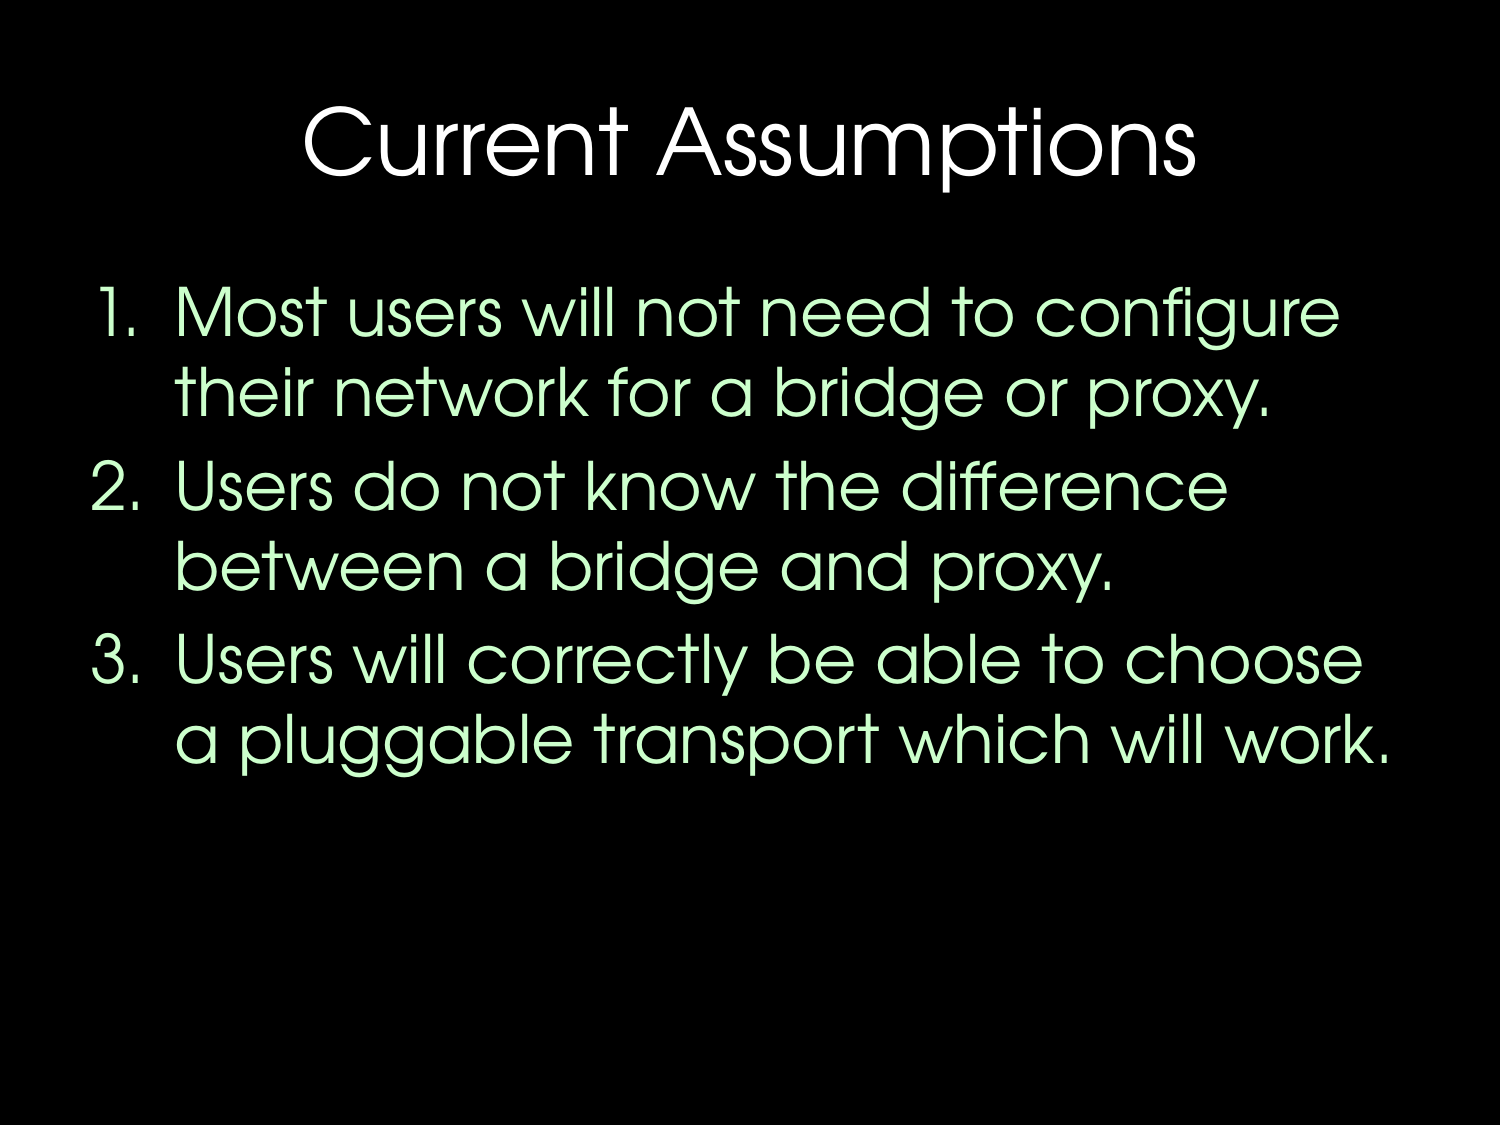

# Current Assumptions
Most users will not need to configure their network for a bridge or proxy.
Users do not know the difference between a bridge and proxy.
Users will correctly be able to choose a pluggable transport which will work.